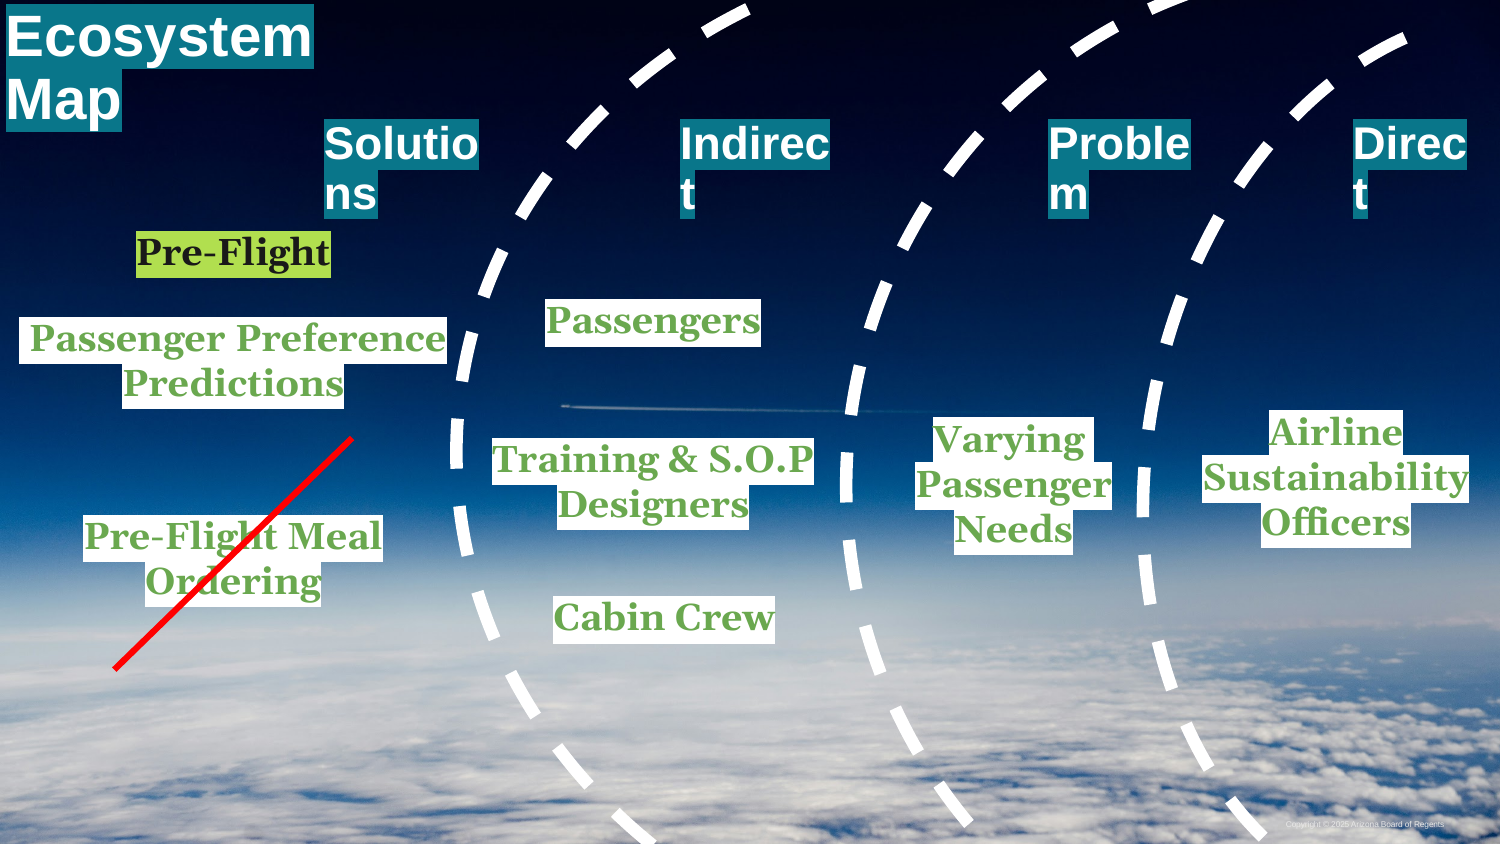

Ecosystem Map

Solutions
Indirect
Problem
Direct
Pre-Flight
Passengers
 Passenger Preference Predictions
Airline Sustainability Officers
Varying  Passenger Needs
Training & S.O.P Designers
Pre-Flight Meal Ordering
Cabin Crew